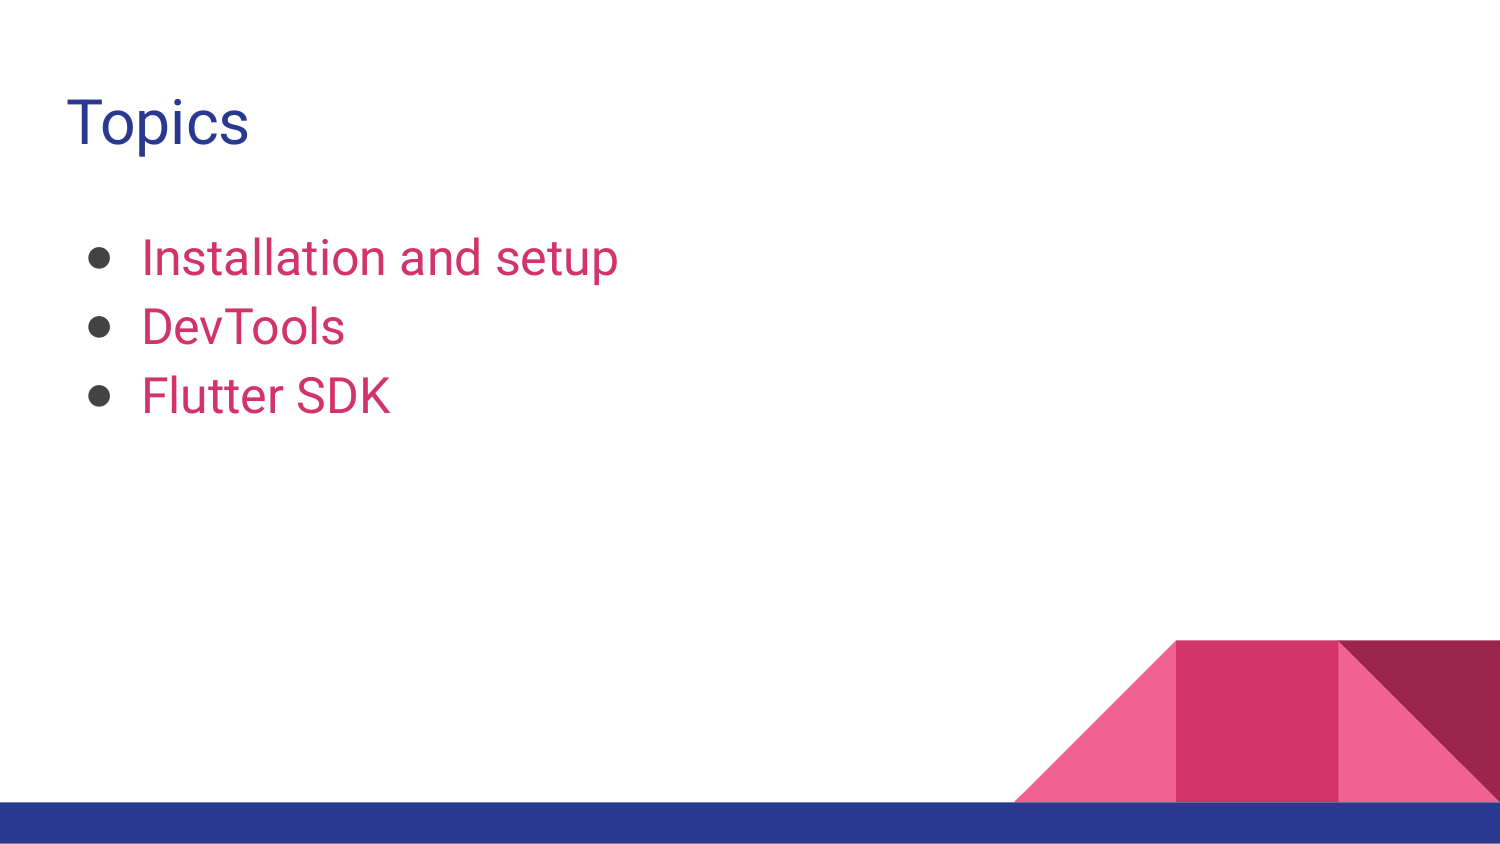

# Topics
Installation and setup
DevTools
Flutter SDK